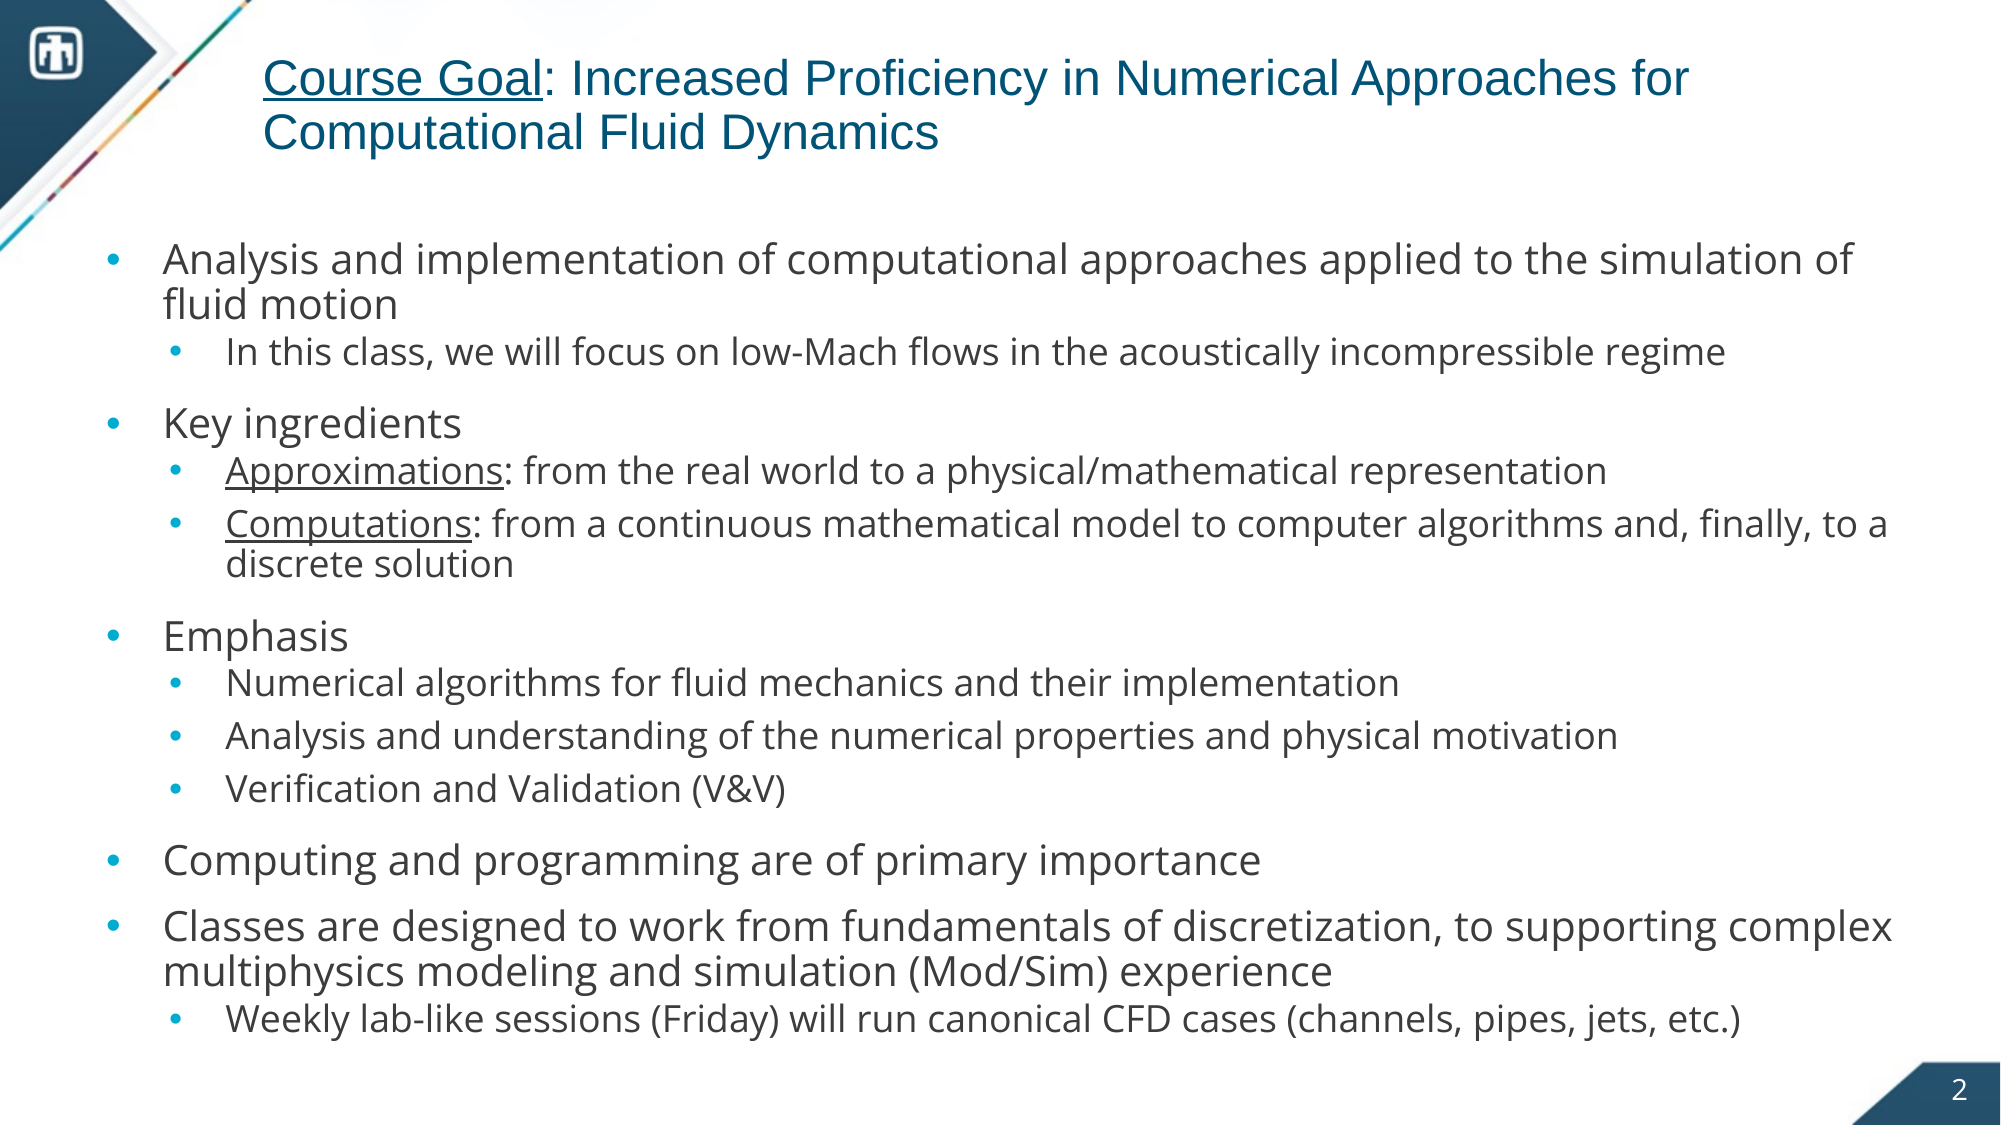

# Course Goal: Increased Proficiency in Numerical Approaches for Computational Fluid Dynamics
Analysis and implementation of computational approaches applied to the simulation of fluid motion
In this class, we will focus on low-Mach flows in the acoustically incompressible regime
Key ingredients
Approximations: from the real world to a physical/mathematical representation
Computations: from a continuous mathematical model to computer algorithms and, finally, to a discrete solution
Emphasis
Numerical algorithms for fluid mechanics and their implementation
Analysis and understanding of the numerical properties and physical motivation
Verification and Validation (V&V)
Computing and programming are of primary importance
Classes are designed to work from fundamentals of discretization, to supporting complex multiphysics modeling and simulation (Mod/Sim) experience
Weekly lab-like sessions (Friday) will run canonical CFD cases (channels, pipes, jets, etc.)

2